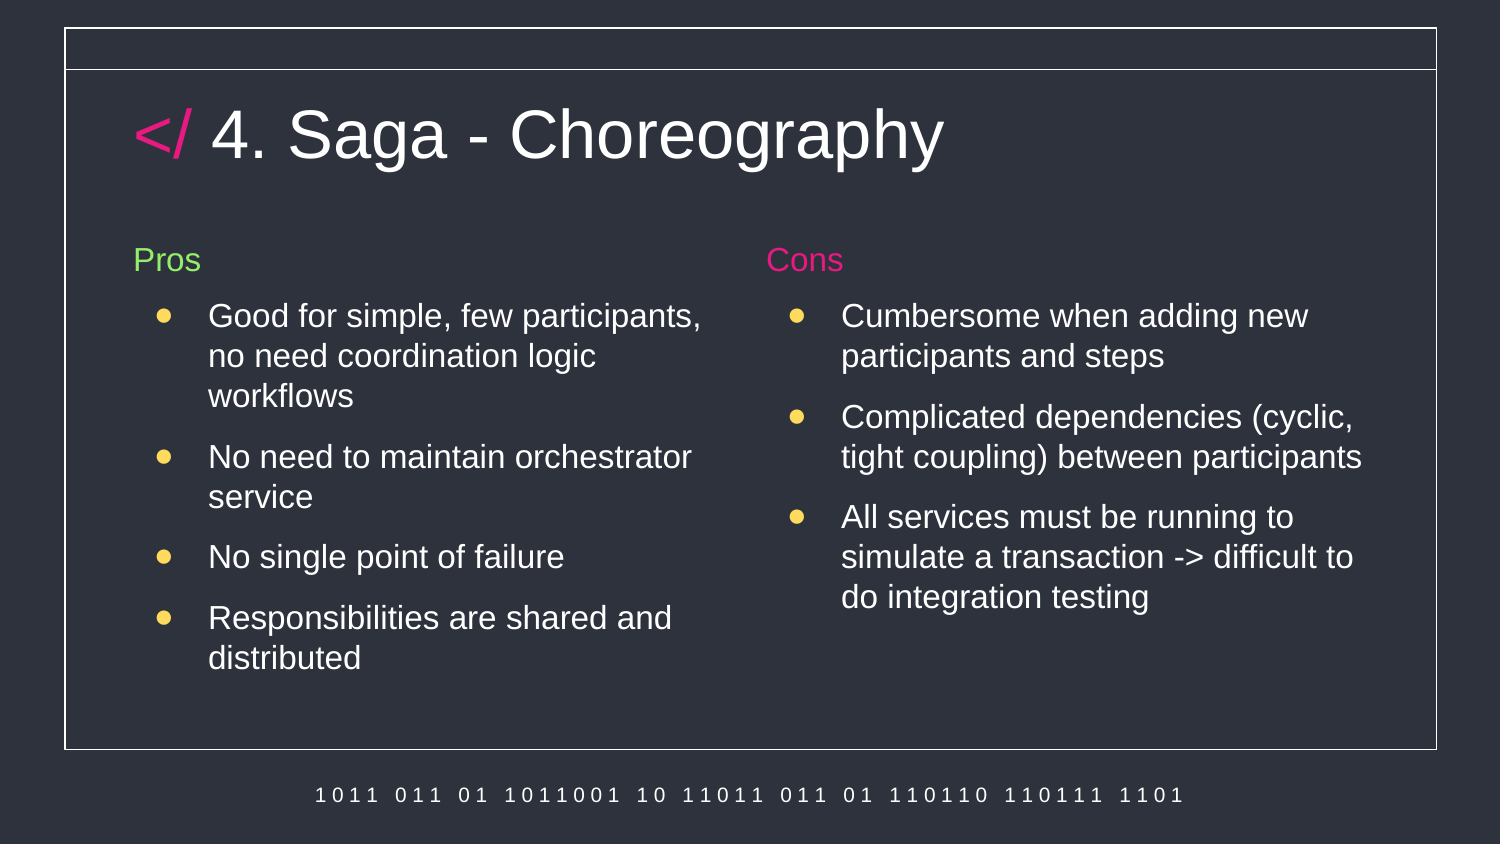

# </ 4. Saga - Choreography
Pros
Good for simple, few participants, no need coordination logic workflows
No need to maintain orchestrator service
No single point of failure
Responsibilities are shared and distributed
Cons
Cumbersome when adding new participants and steps
Complicated dependencies (cyclic, tight coupling) between participants
All services must be running to simulate a transaction -> difficult to do integration testing